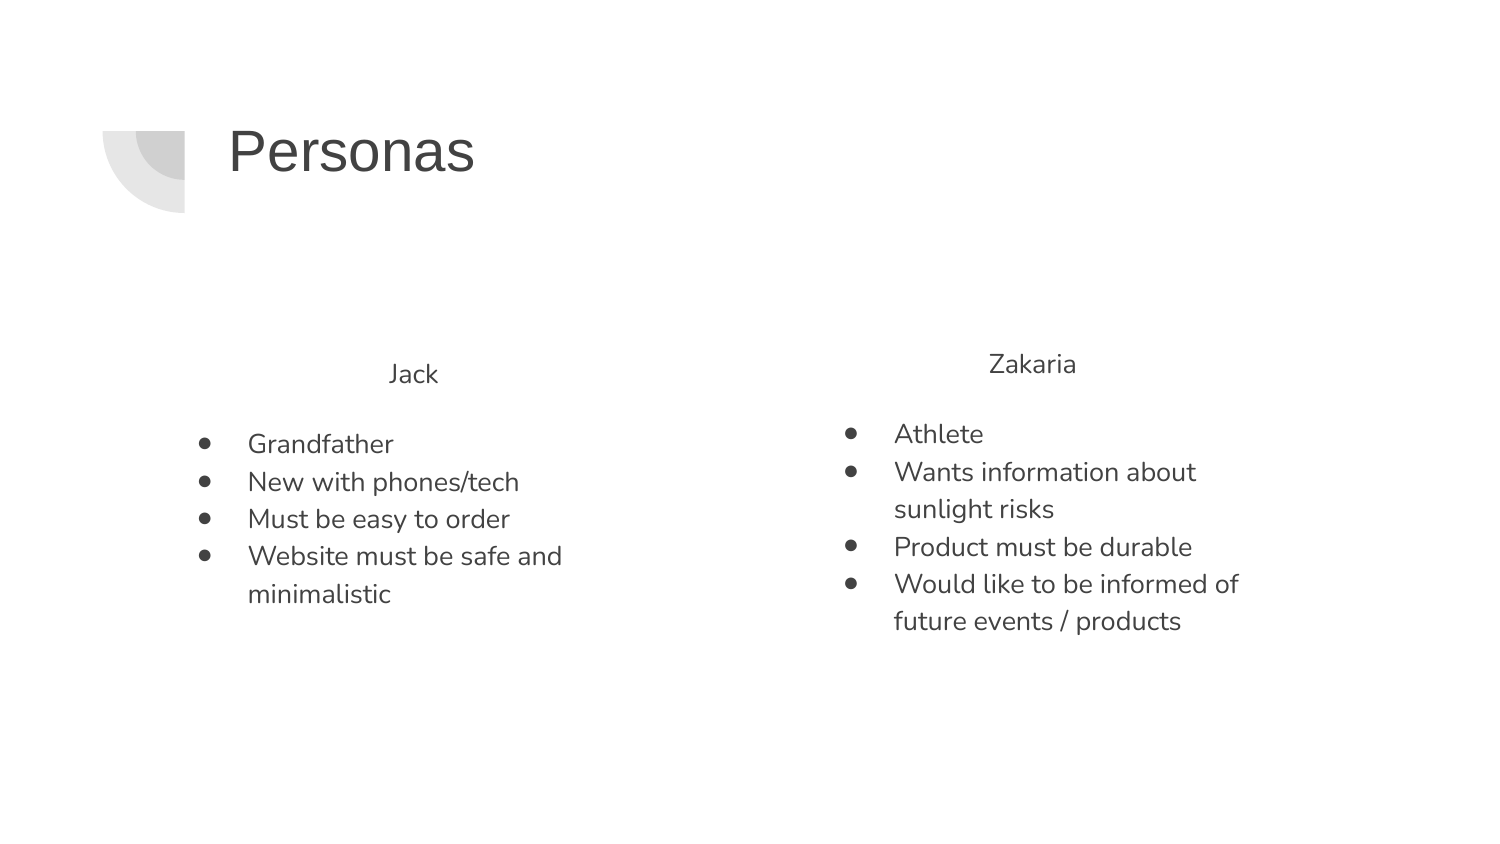

# Personas
Zakaria
Athlete
Wants information about sunlight risks
Product must be durable
Would like to be informed of future events / products
Jack
Grandfather
New with phones/tech
Must be easy to order
Website must be safe and minimalistic